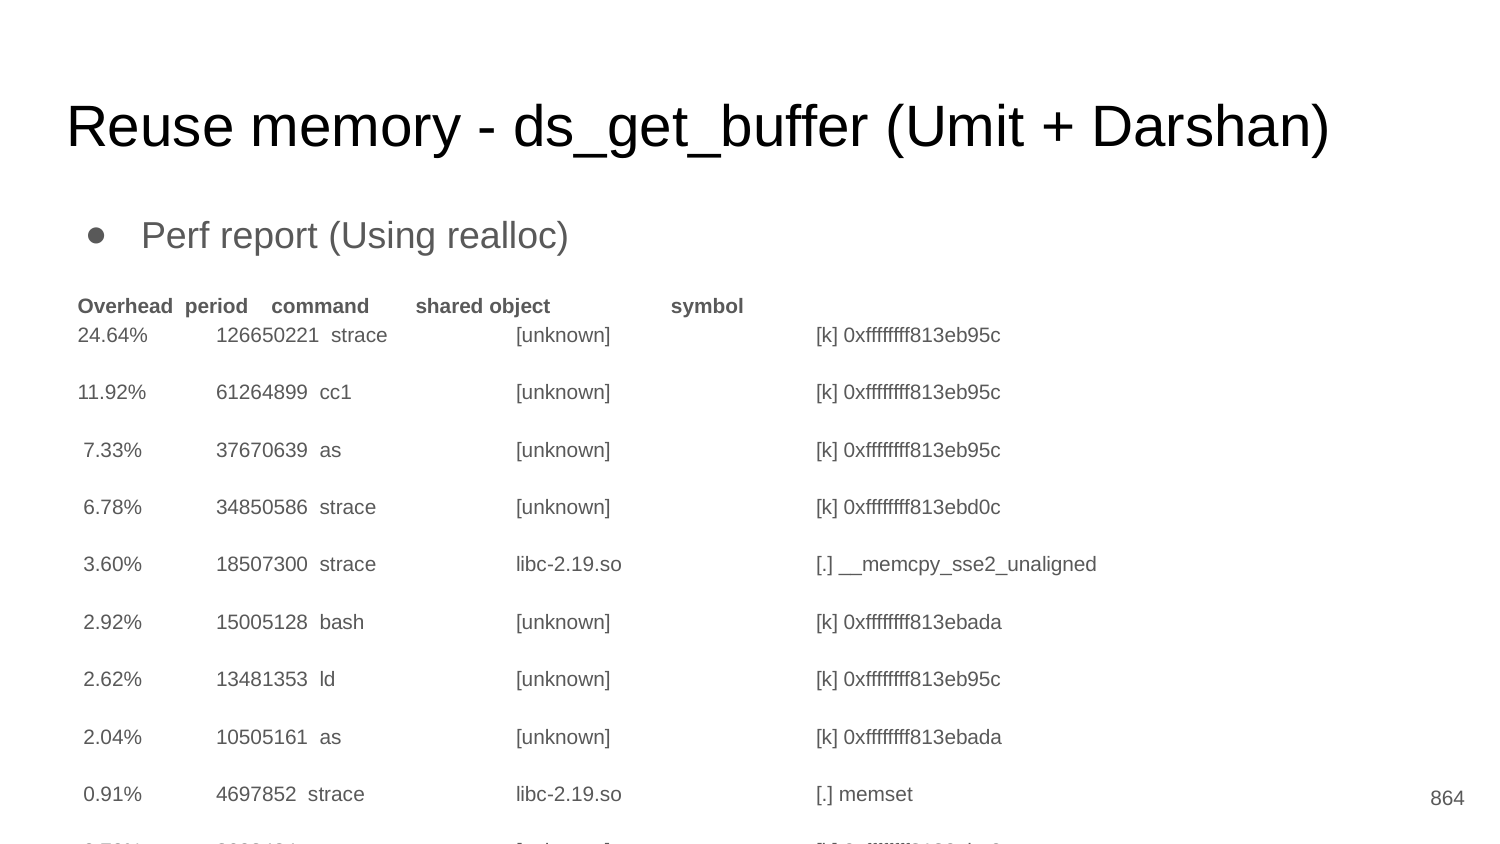

# Reuse memory - ds_get_buffer (Umit + Darshan)
Perf report (Using realloc)
  Overhead  period    command        shared object                     symbol
  24.64% 	126650221  strace       	[unknown]              	[k] 0xffffffff813eb95c
  11.92%  	61264899  cc1          	[unknown]              	[k] 0xffffffff813eb95c
   7.33%  	37670639  as           	[unknown]              	[k] 0xffffffff813eb95c
   6.78%  	34850586  strace       	[unknown]              	[k] 0xffffffff813ebd0c
   3.60%  	18507300  strace       	libc-2.19.so           	[.] __memcpy_sse2_unaligned
   2.92%  	15005128  bash         	[unknown]              	[k] 0xffffffff813ebada
   2.62%  	13481353  ld           	[unknown]              	[k] 0xffffffff813eb95c
   2.04%  	10505161  as           	[unknown]              	[k] 0xffffffff813ebada
   0.91%   	4697852  strace       	libc-2.19.so           	[.] memset
   0.70%   	3603434  as           	[unknown]              	[k] 0xffffffff8180eba0
   0.65%   	3352642  strace       	[unknown]              	[k] 0xffffffff8180eba0
   0.59%   	3023631  cc1          	cc1                    	[.] _Z19ht_lookup_with_hashP2htPKhmj16ht_lookup_option
   0.59%   	3013856  bash         	[unknown]              	[k] 0xffffffff813eb95c                                                                                                                                                 0.56%   	2860384  cc1          	[unknown]              	[k] 0xffffffff813ebd0c
   0.53%   	2710471  bash         	[unknown]              	[k] 0xffffffff813ed2e4
   0.52%   	2664781  cc1          	[unknown]              	[k] 0xffffffff811b3038

864